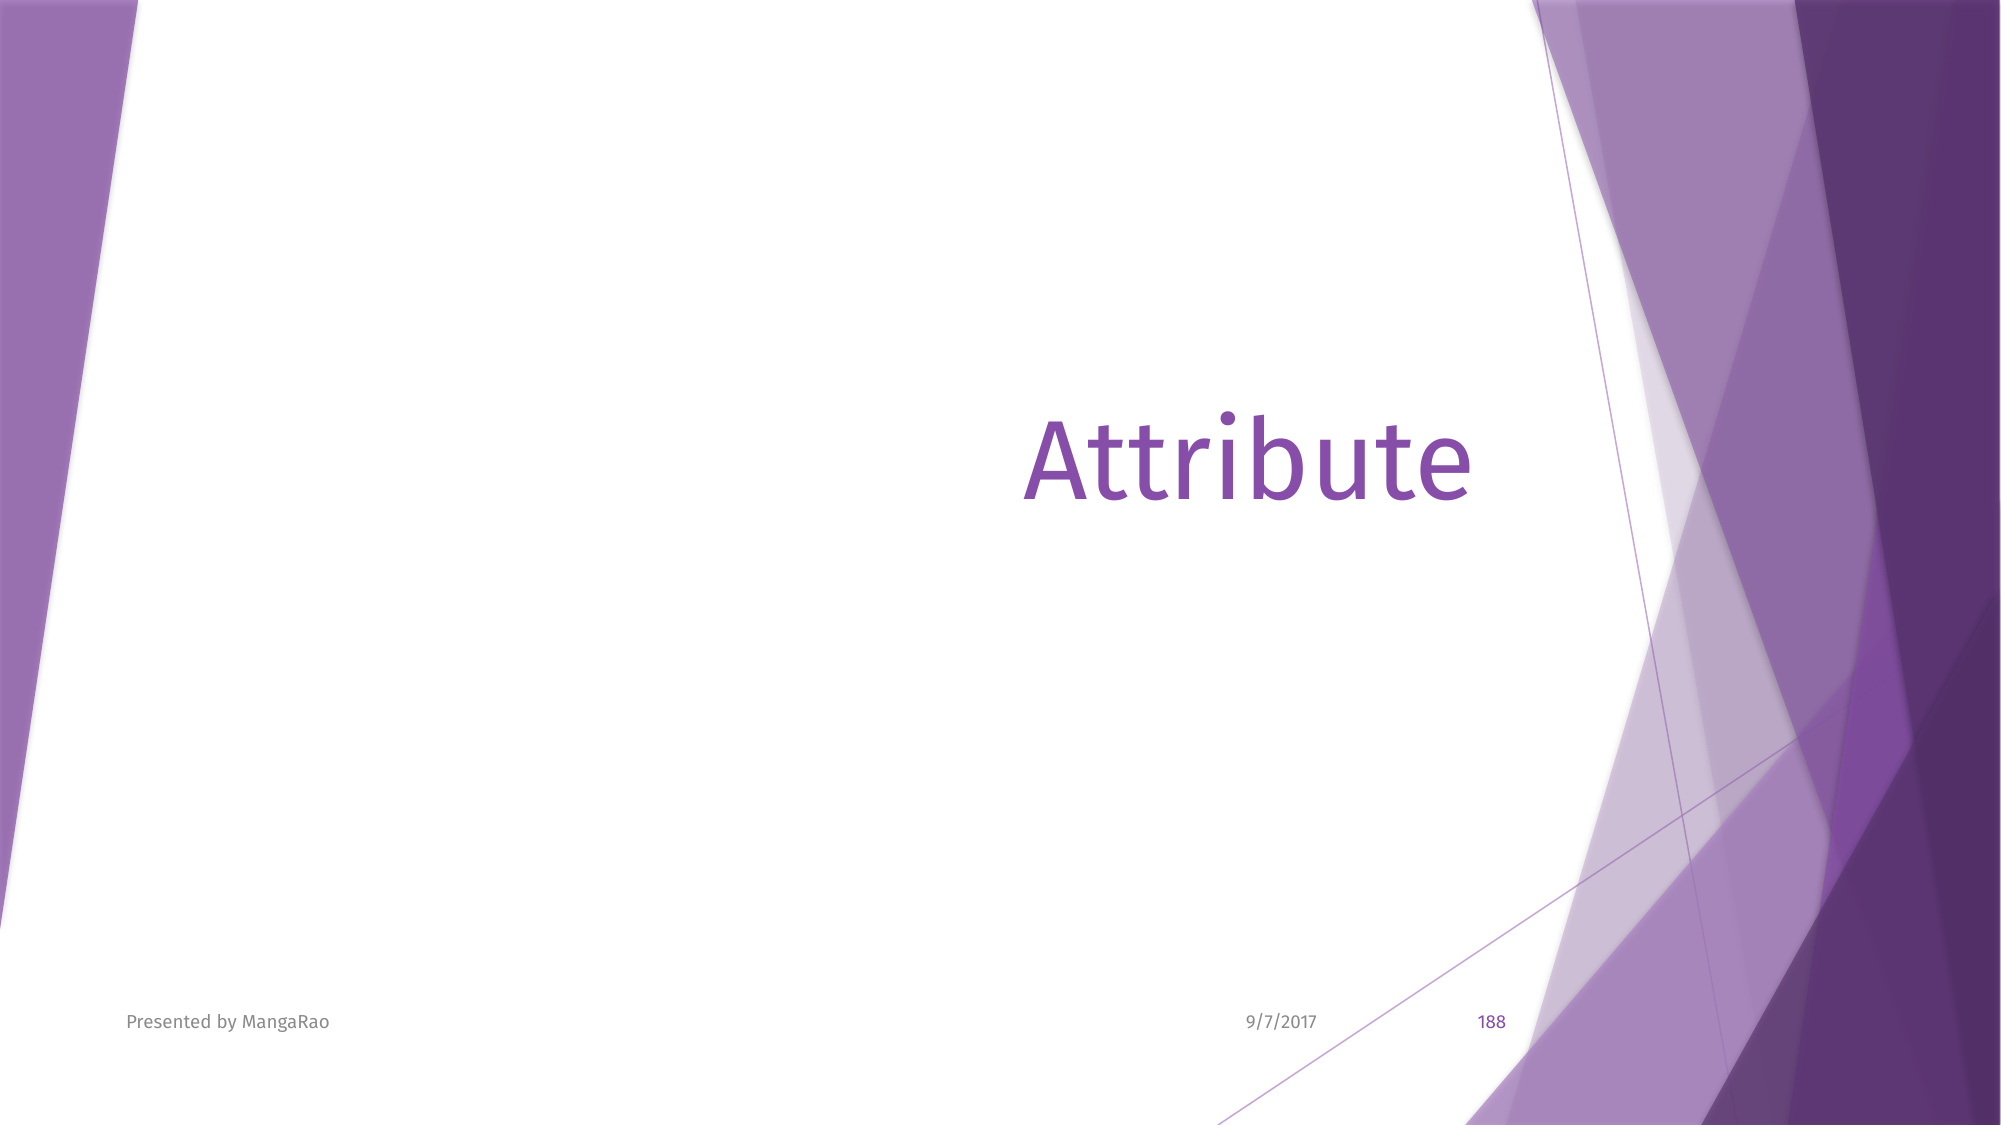

# Attribute

Presented by MangaRao
9/7/2017
188